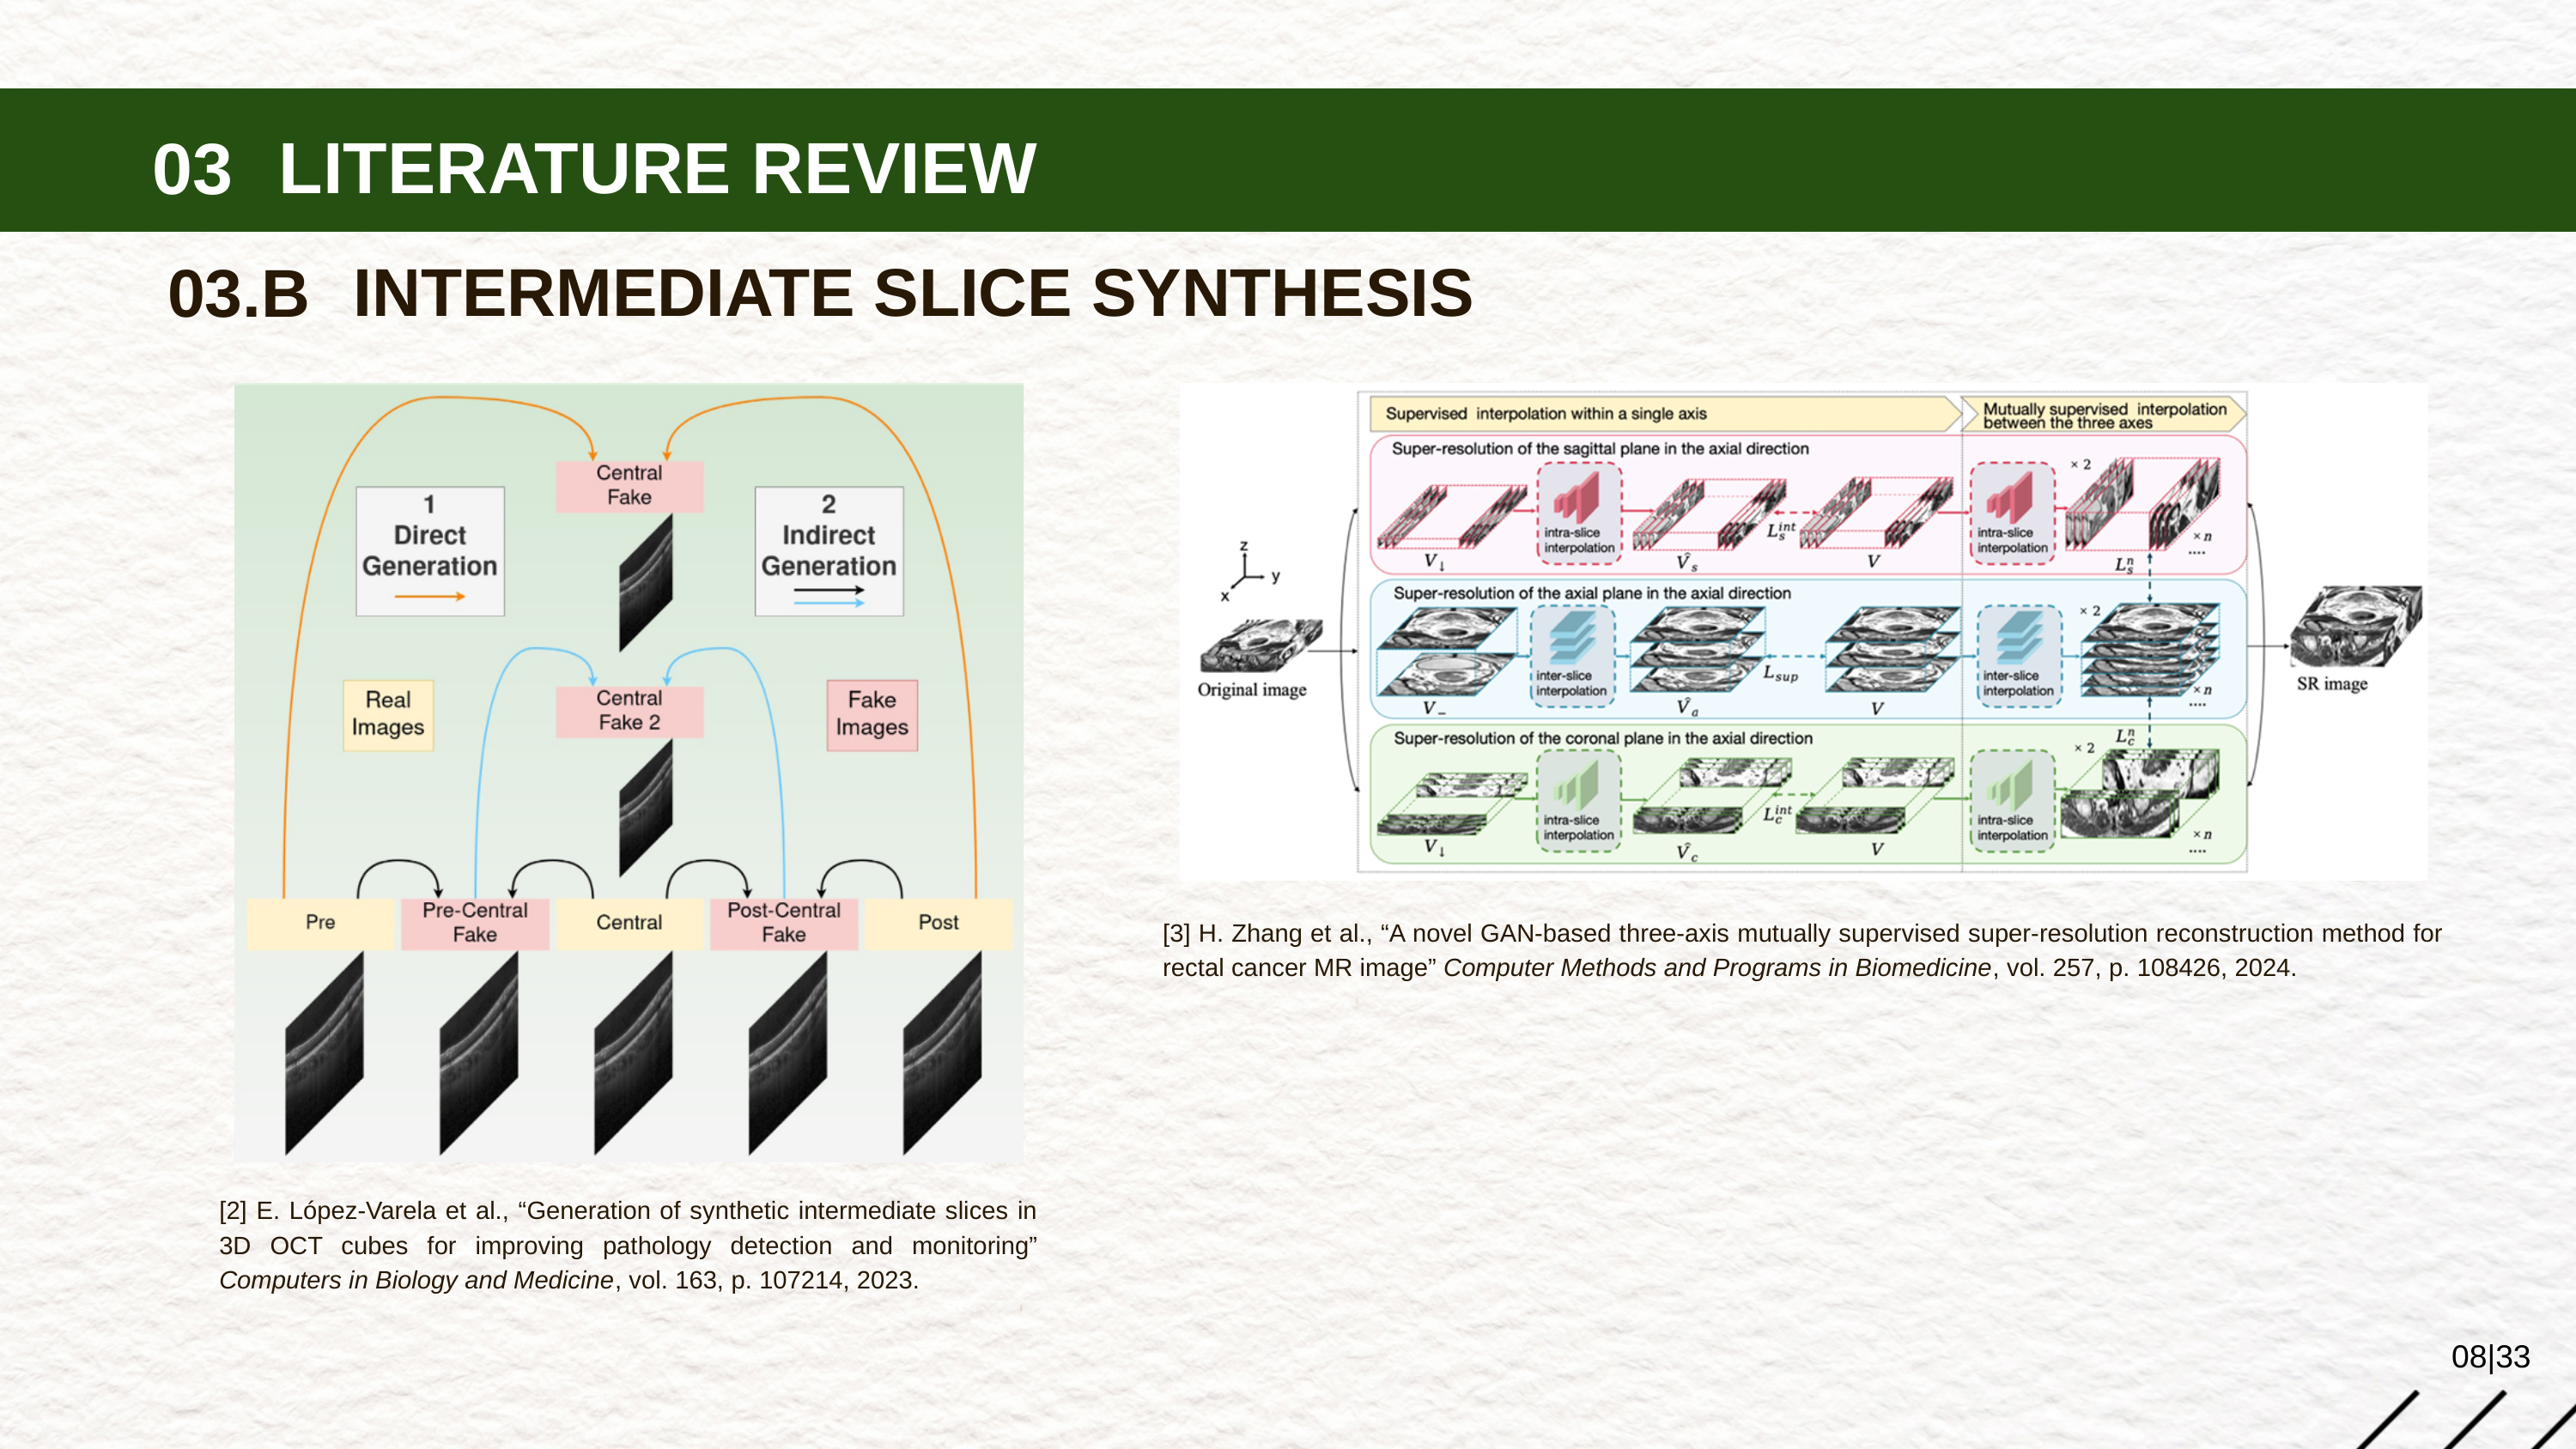

LITERATURE REVIEW
03
INTERMEDIATE SLICE SYNTHESIS
03.B

[3] H. Zhang et al., “A novel GAN-based three-axis mutually supervised super-resolution reconstruction method for rectal cancer MR image” Computer Methods and Programs in Biomedicine, vol. 257, p. 108426, 2024.
[2] E. López-Varela et al., “Generation of synthetic intermediate slices in 3D OCT cubes for improving pathology detection and monitoring” Computers in Biology and Medicine, vol. 163, p. 107214, 2023.
08|33